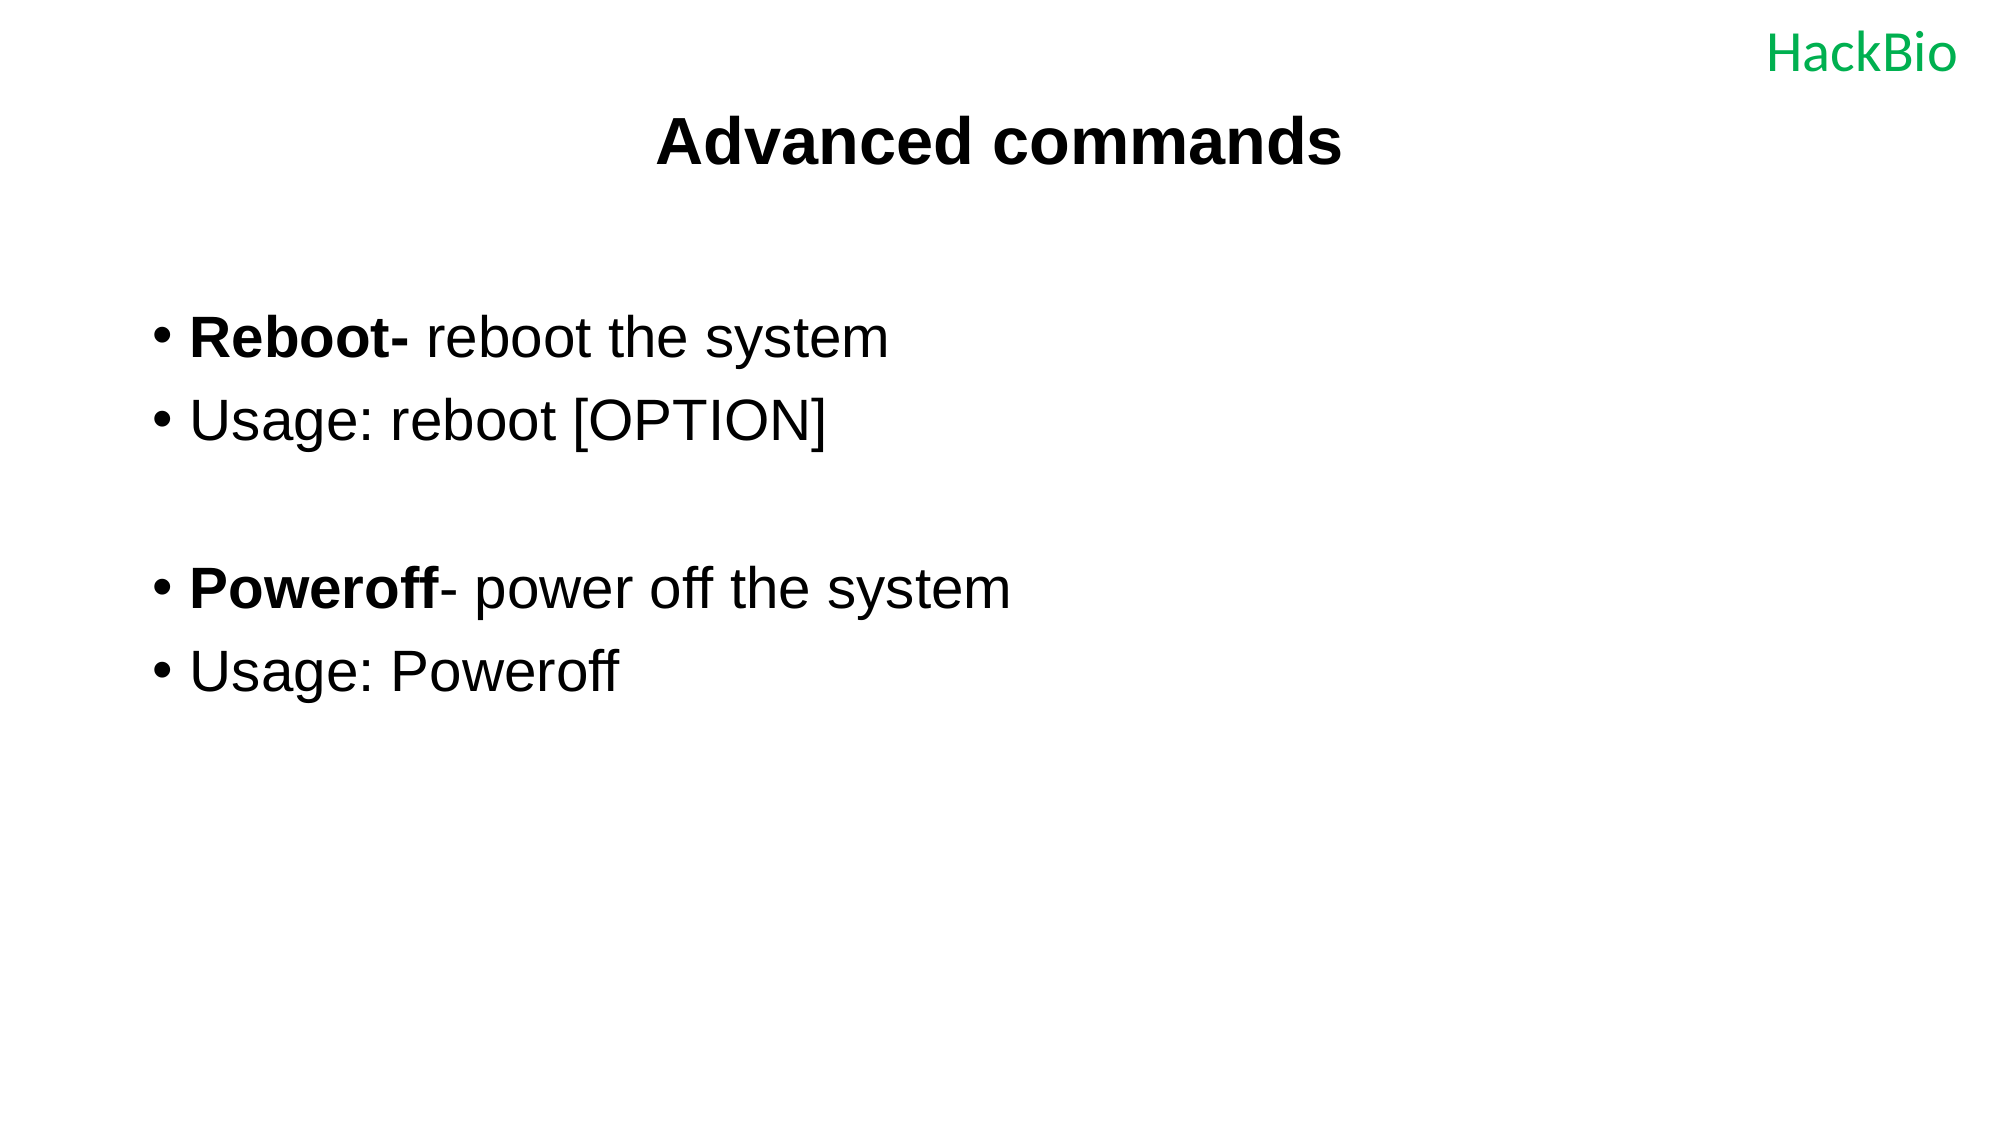

# Advanced commands
Reboot- reboot the system
Usage: reboot [OPTION]

Poweroff- power off the system
Usage: Poweroff